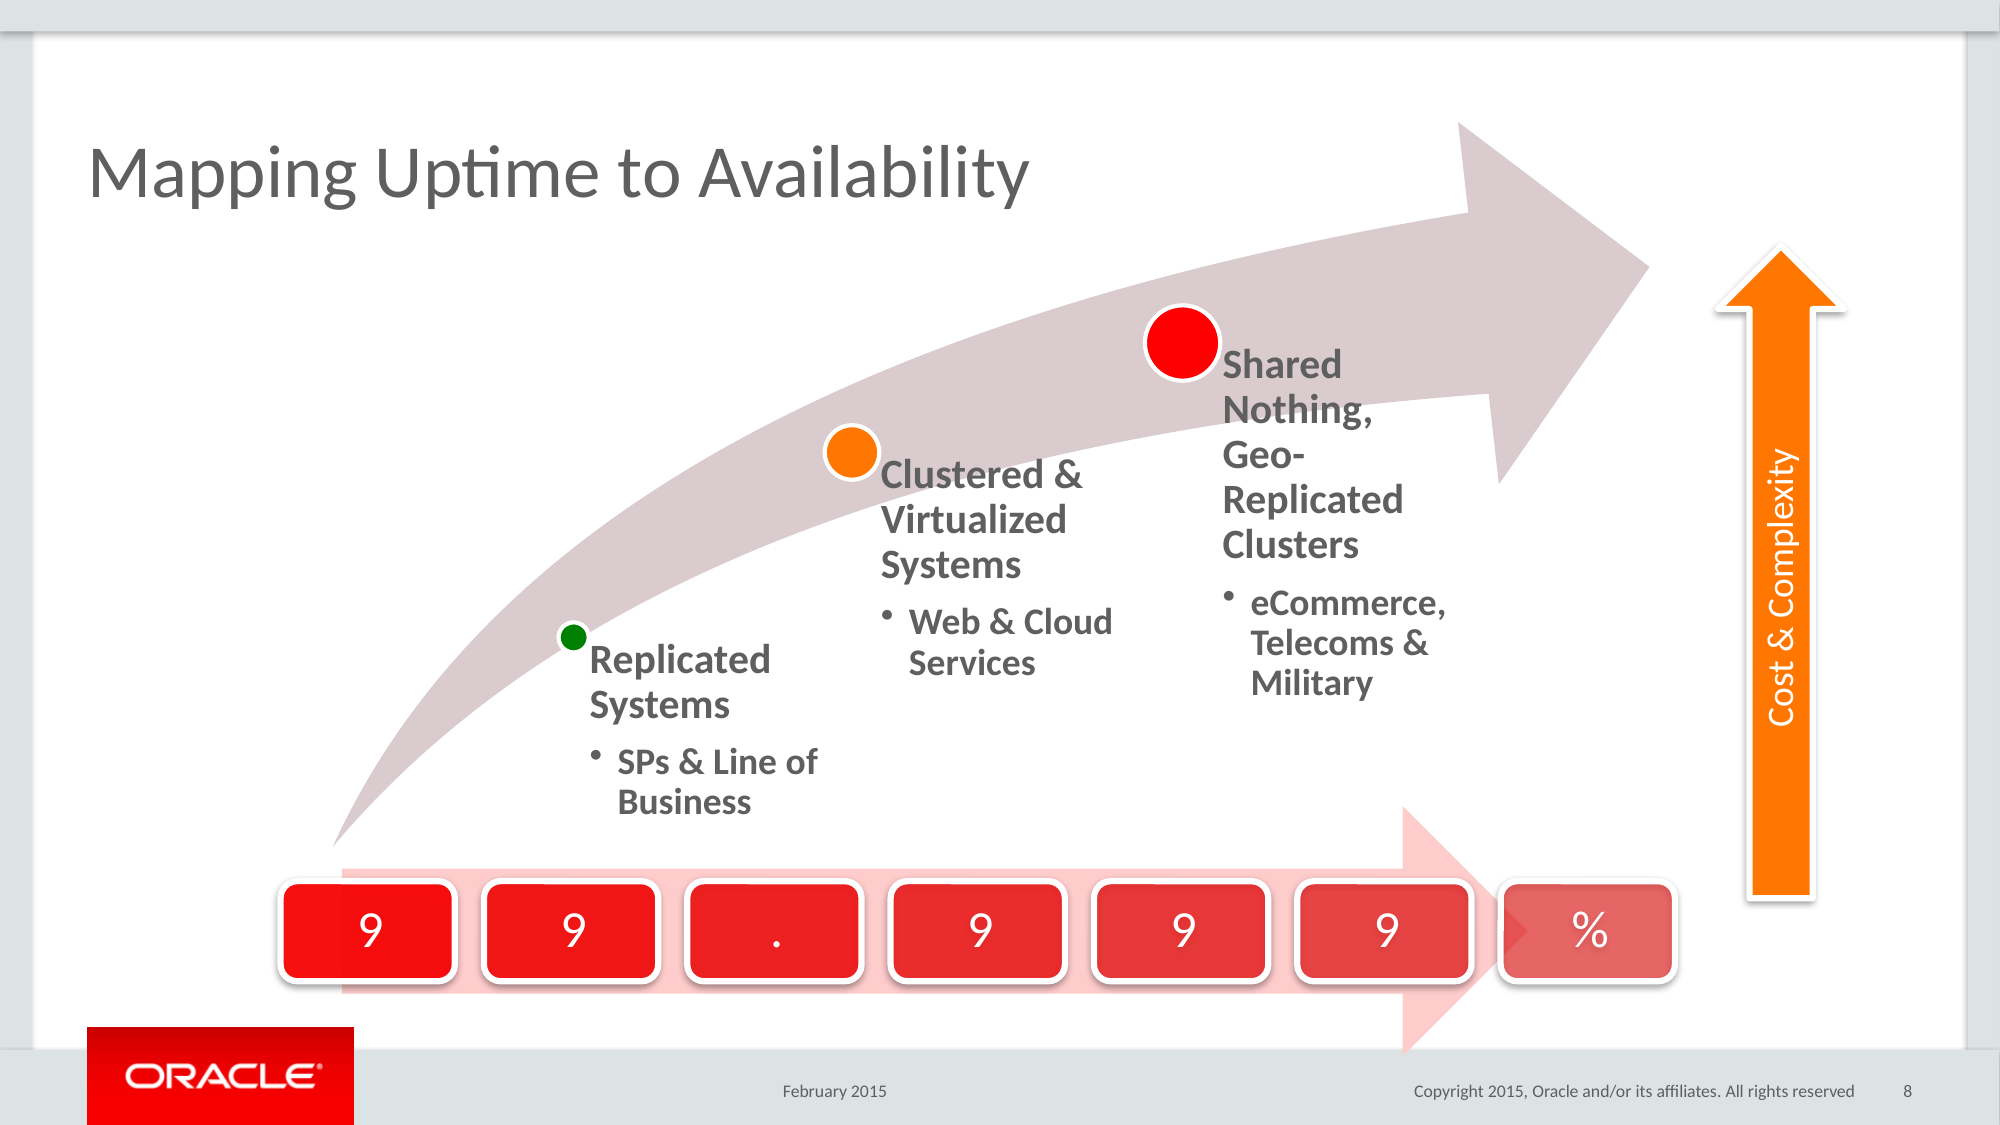

# Mapping Uptime to Availability
Replicated Systems
SPs & Line of Business
Clustered & Virtualized Systems
Web & Cloud Services
Shared Nothing, Geo-Replicated Clusters
eCommerce, Telecoms & Military
Cost & Complexity
9
9
.
9
9
9
%
February 2015
Copyright 2015, Oracle and/or its affiliates. All rights reserved
8